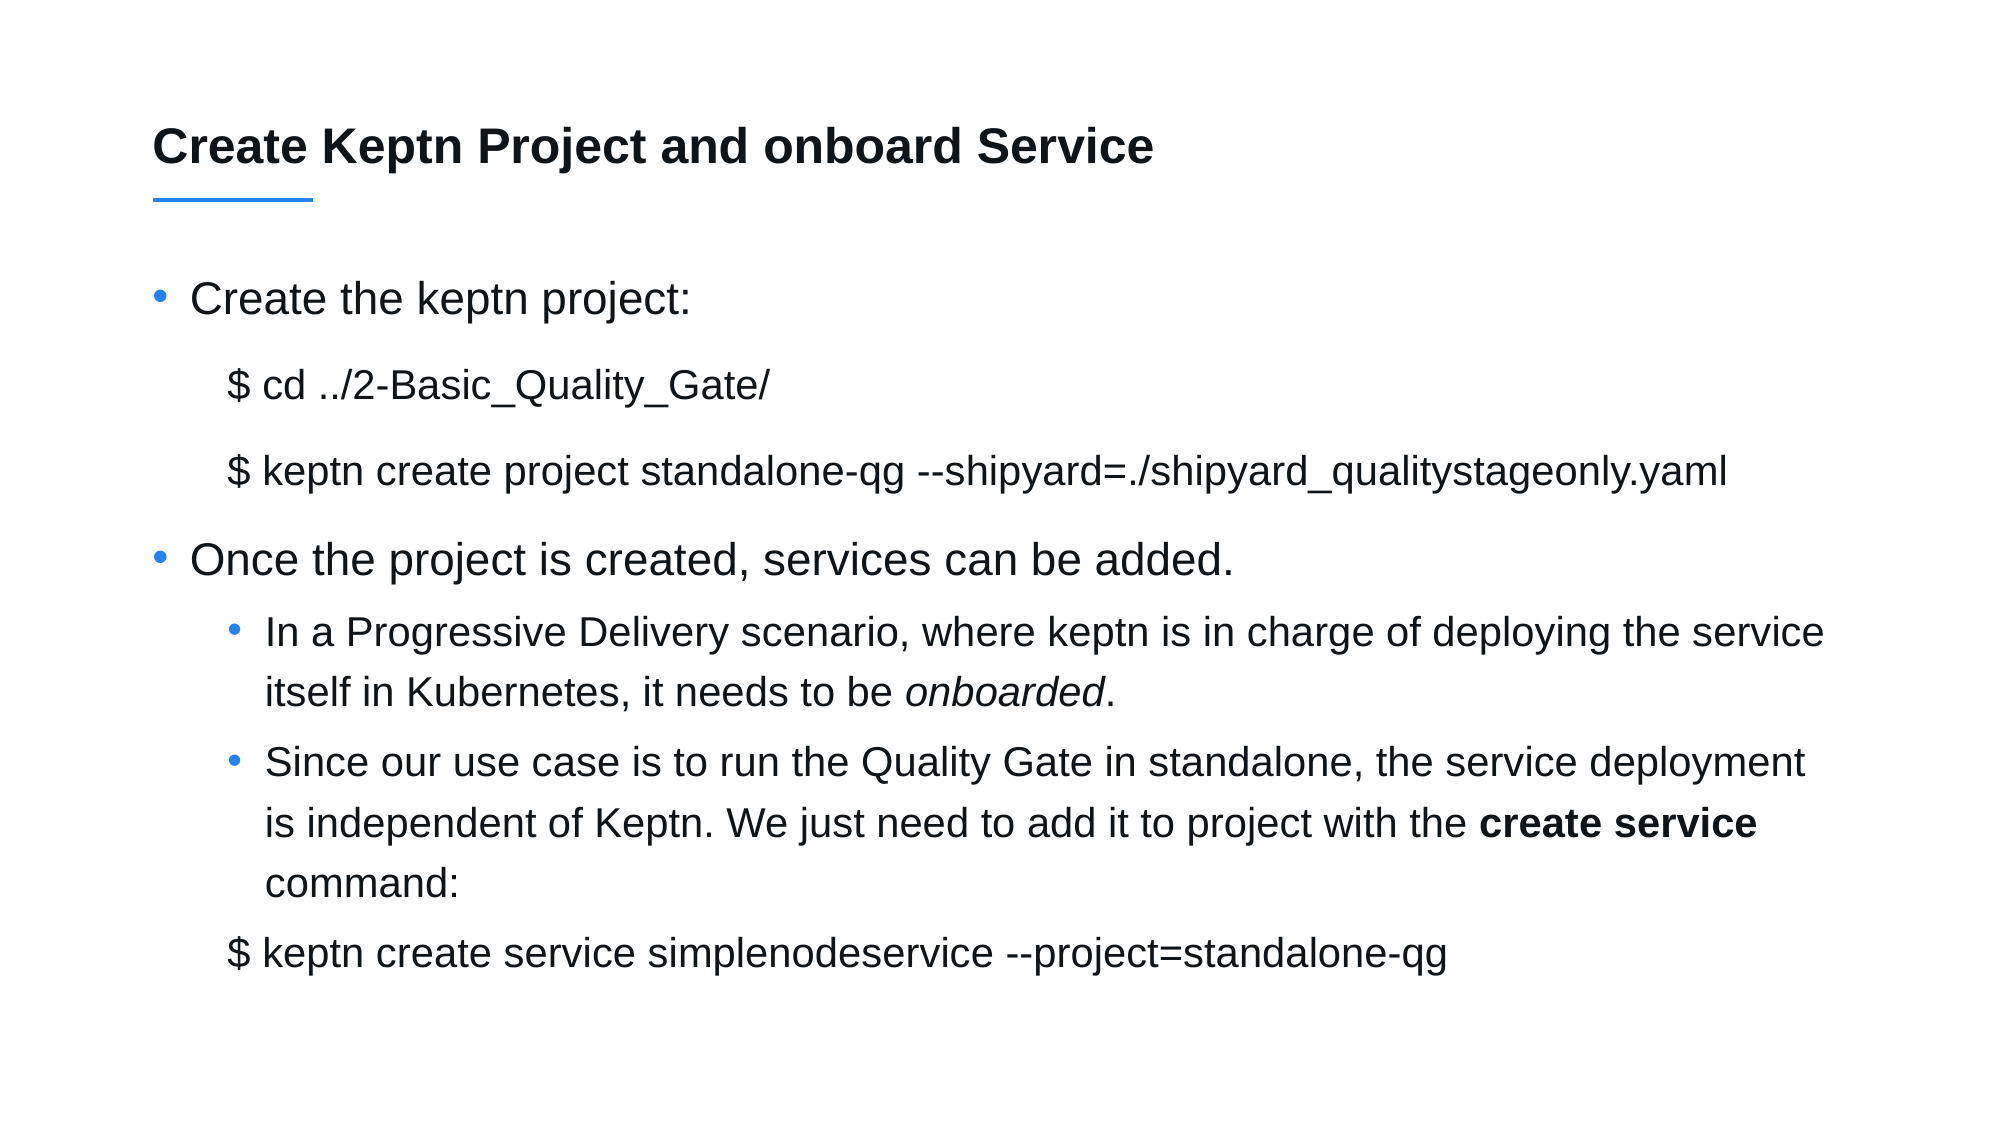

# Create Keptn Project and onboard Service
Create the keptn project:
$ cd ../2-Basic_Quality_Gate/
$ keptn create project standalone-qg --shipyard=./shipyard_qualitystageonly.yaml
Once the project is created, services can be added.
In a Progressive Delivery scenario, where keptn is in charge of deploying the service itself in Kubernetes, it needs to be onboarded.
Since our use case is to run the Quality Gate in standalone, the service deployment is independent of Keptn. We just need to add it to project with the create service command:
$ keptn create service simplenodeservice --project=standalone-qg